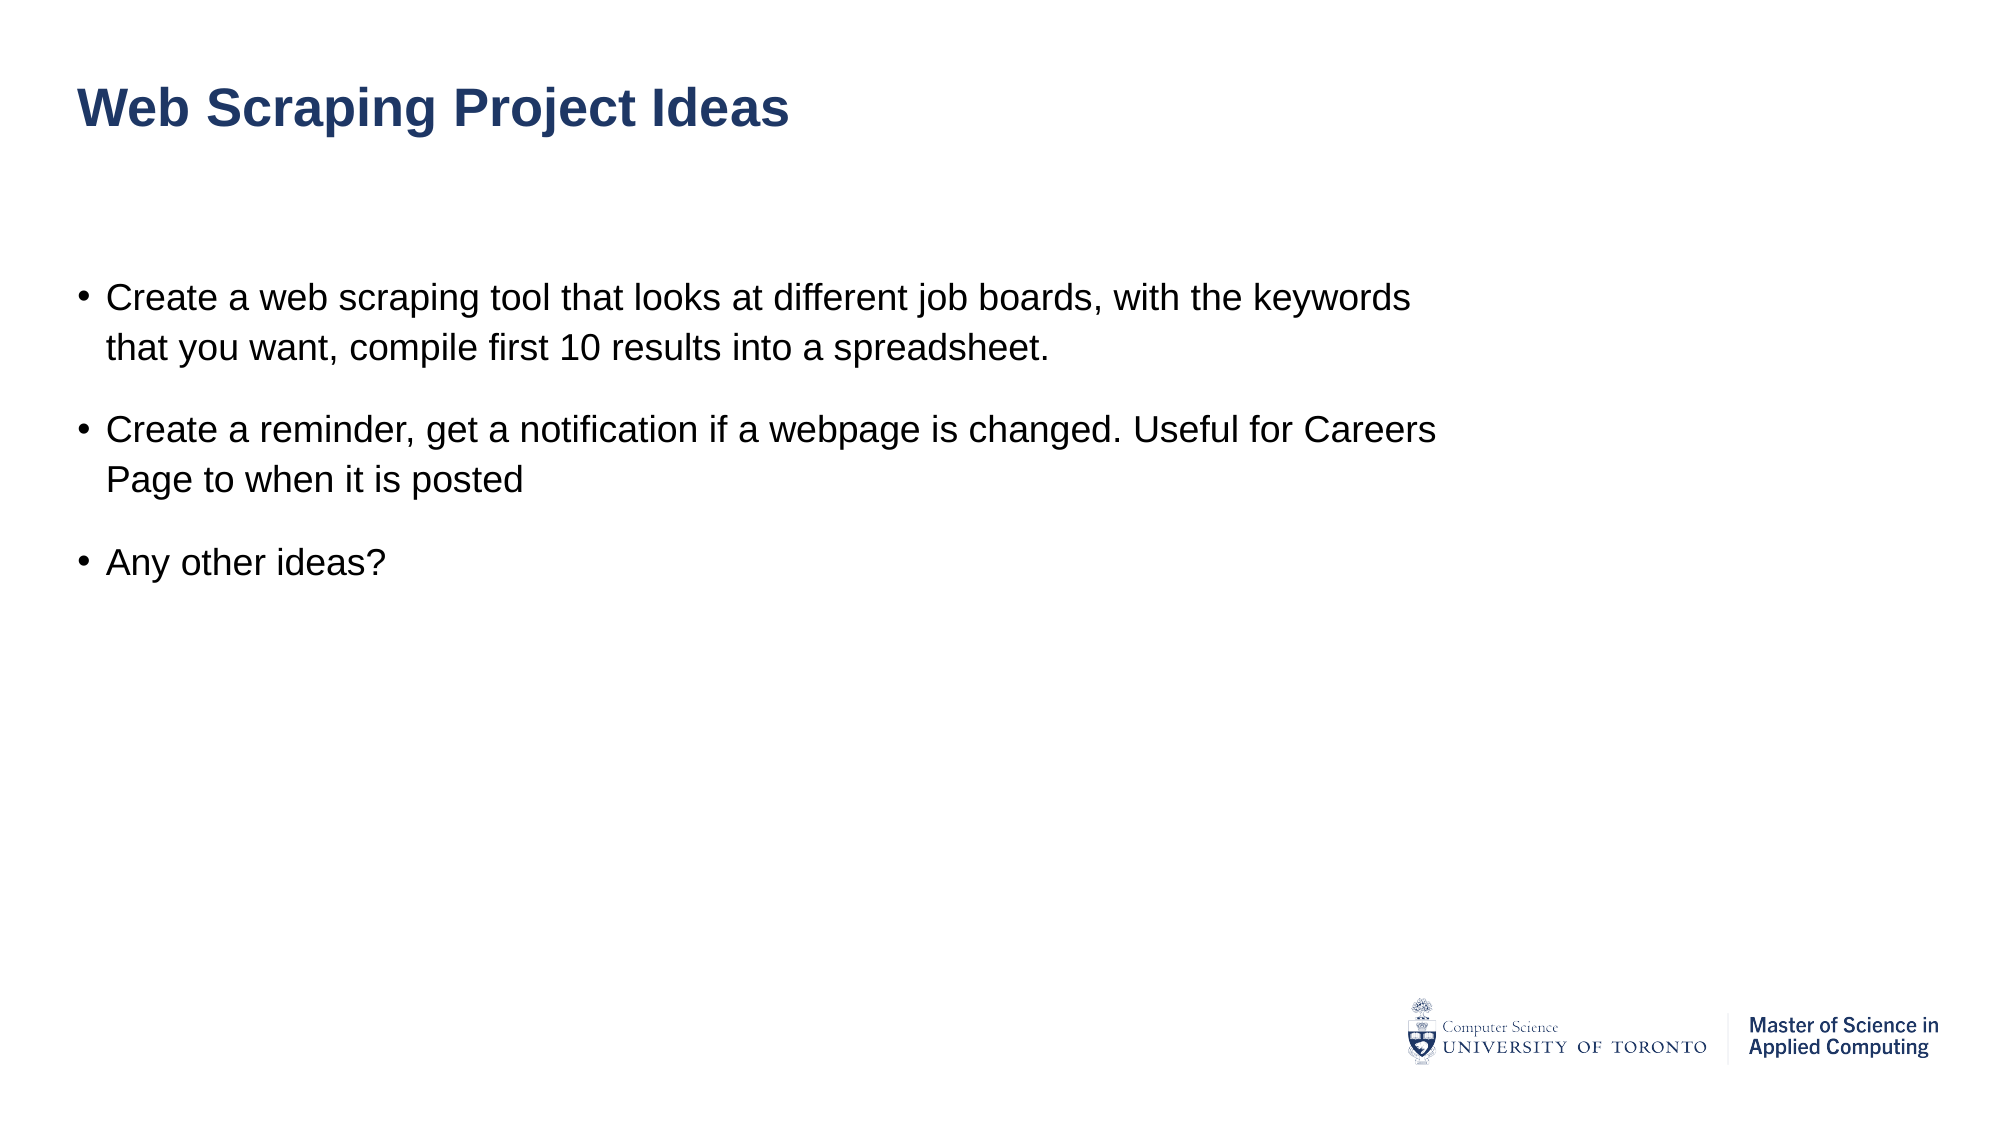

# Web Scraping Project Ideas
Create a web scraping tool that looks at different job boards, with the keywords that you want, compile first 10 results into a spreadsheet.
Create a reminder, get a notification if a webpage is changed. Useful for Careers Page to when it is posted
Any other ideas?